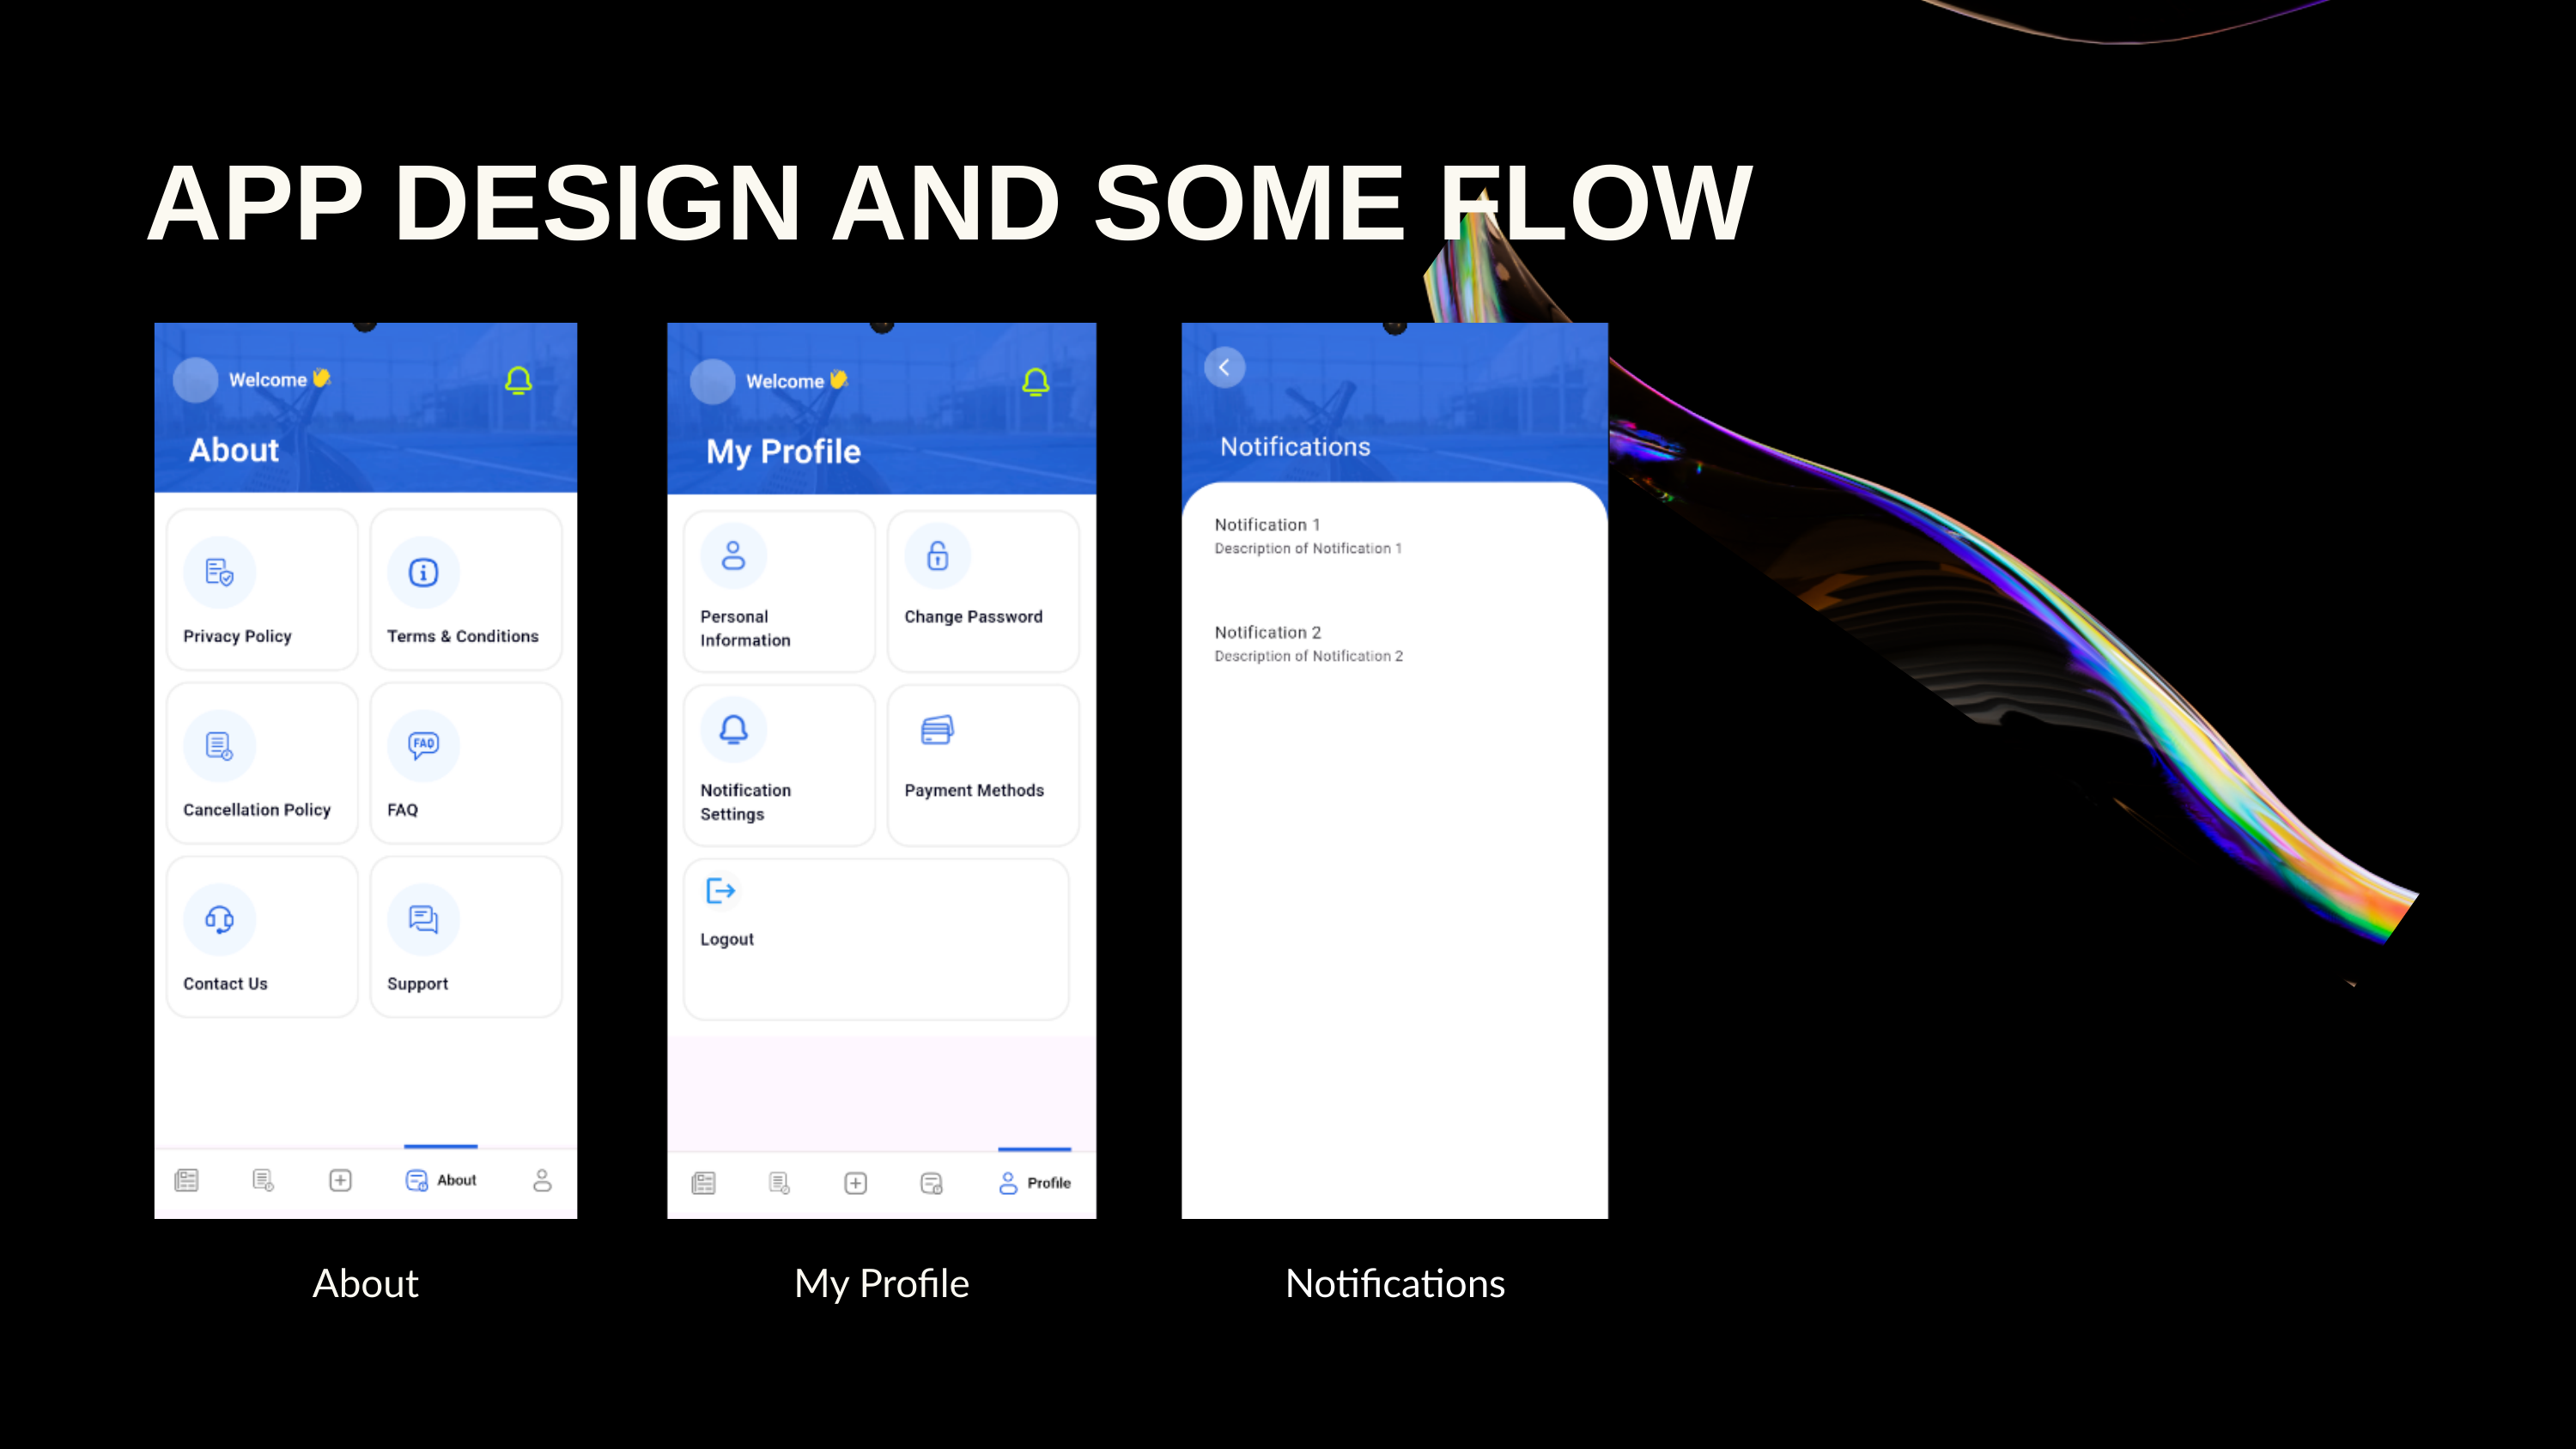

APP DESIGN AND SOME FLOW

About
My Profile
Notifications